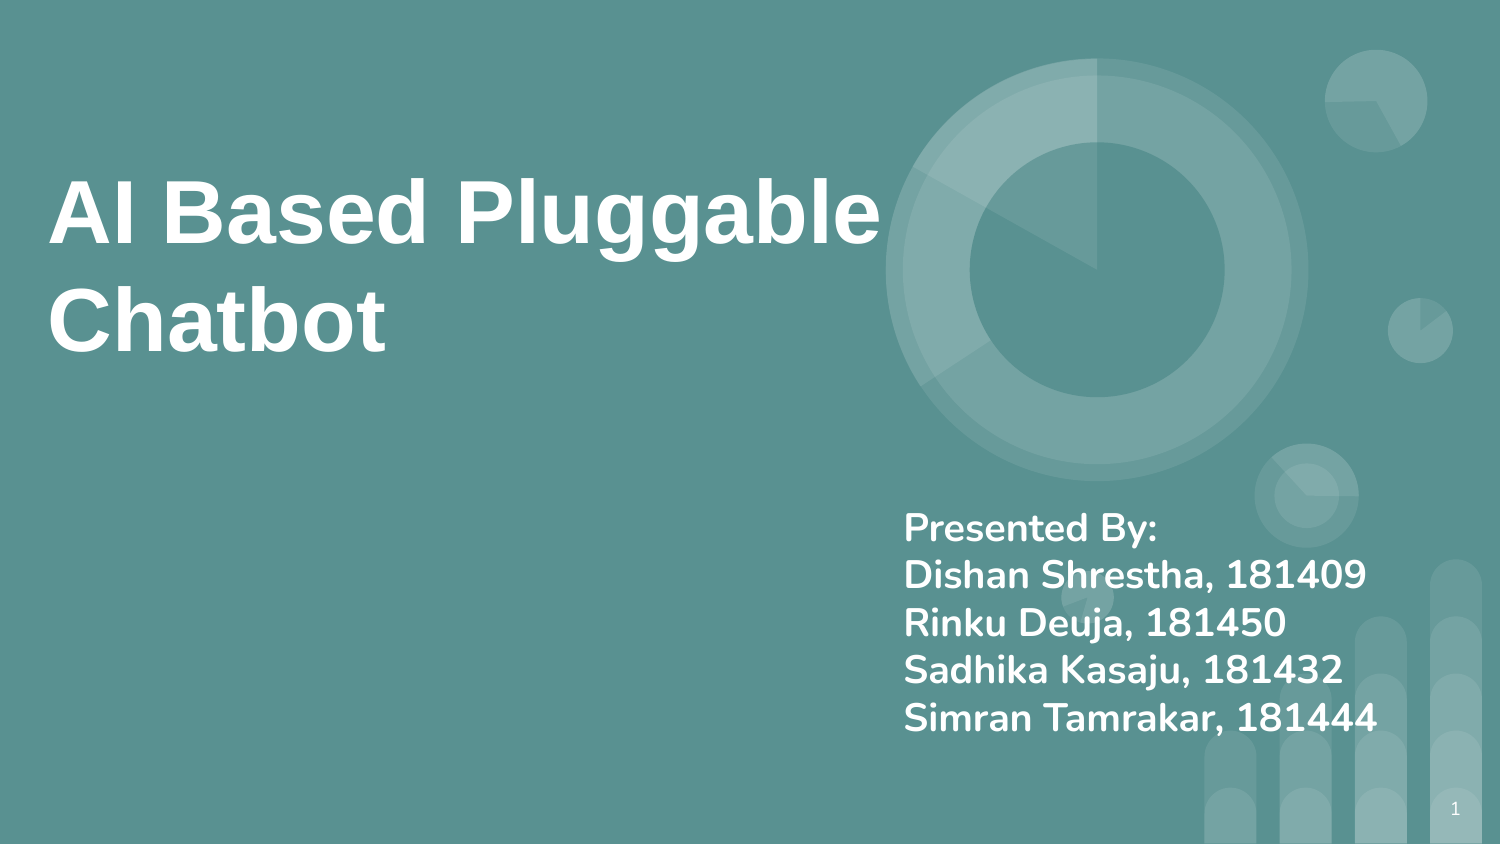

# AI Based Pluggable
Chatbot
Presented By:
Dishan Shrestha, 181409
Rinku Deuja, 181450
Sadhika Kasaju, 181432
Simran Tamrakar, 181444

1